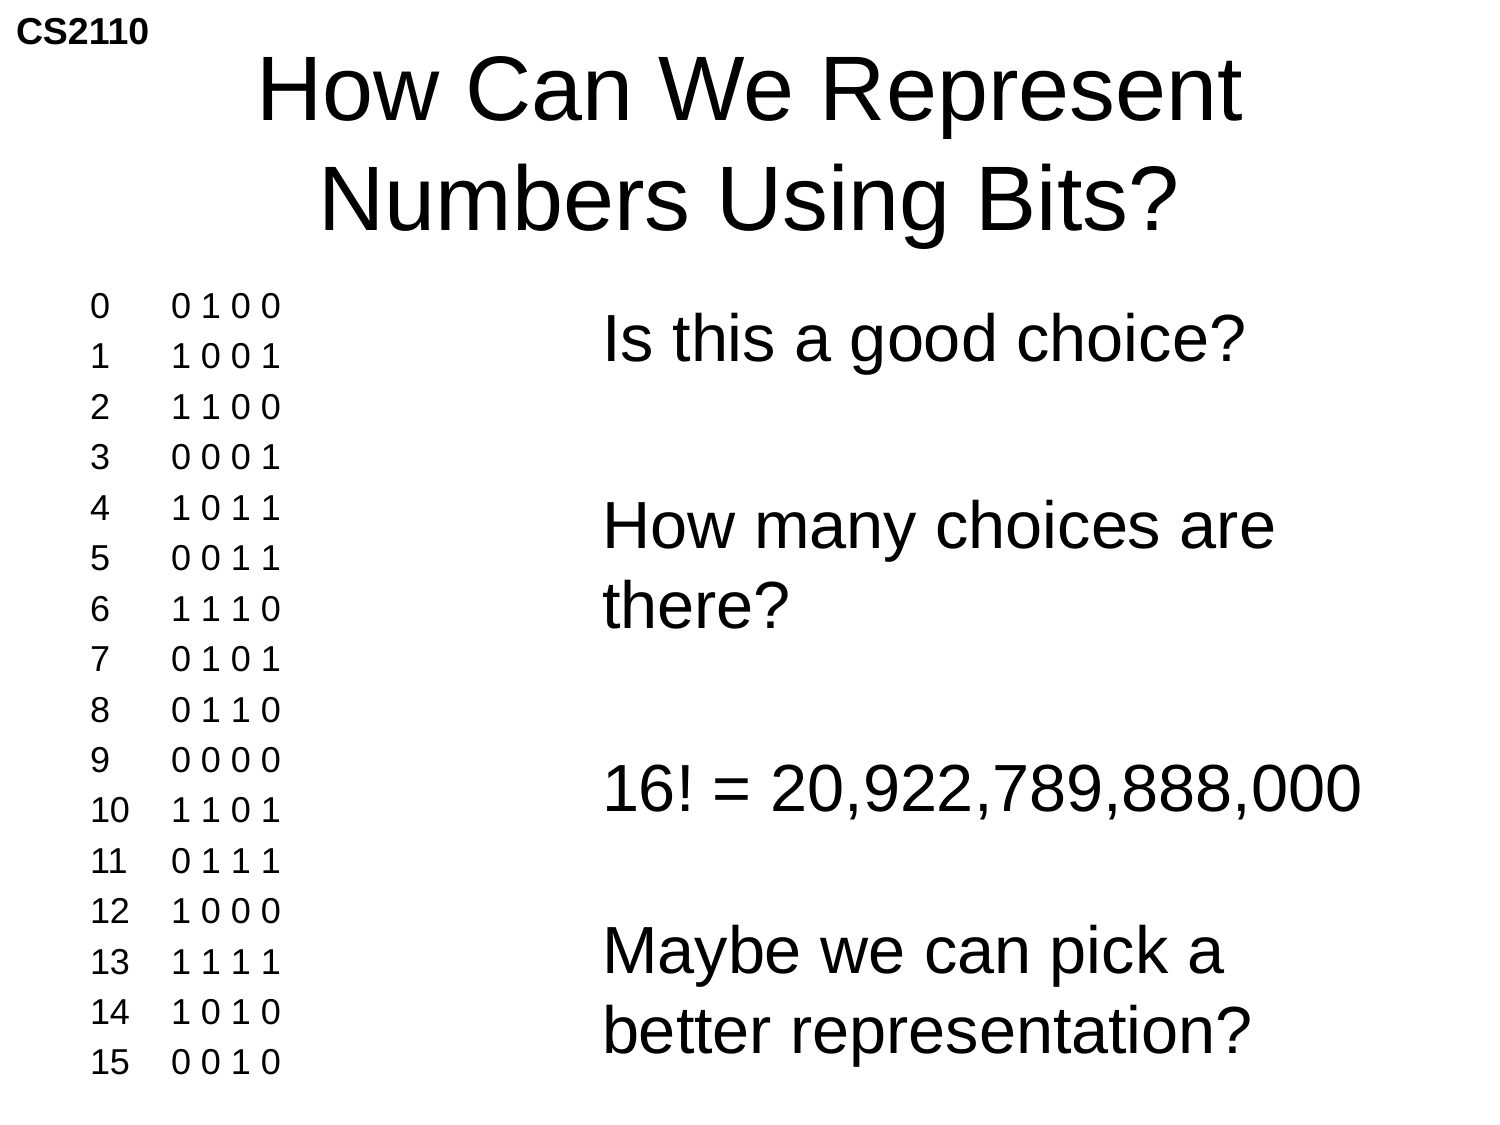

# How Can We Represent Numbers Using Bits?
0	0 1 0 0
1	1 0 0 1
2	1 1 0 0
3	0 0 0 1
4	1 0 1 1
5	0 0 1 1
6	1 1 1 0
7	0 1 0 1
8	0 1 1 0
9	0 0 0 0
10	1 1 0 1
11	0 1 1 1
12	1 0 0 0
13	1 1 1 1
14	1 0 1 0
15	0 0 1 0
Is this a good choice?
How many choices are there?
16! = 20,922,789,888,000
Maybe we can pick a better representation?